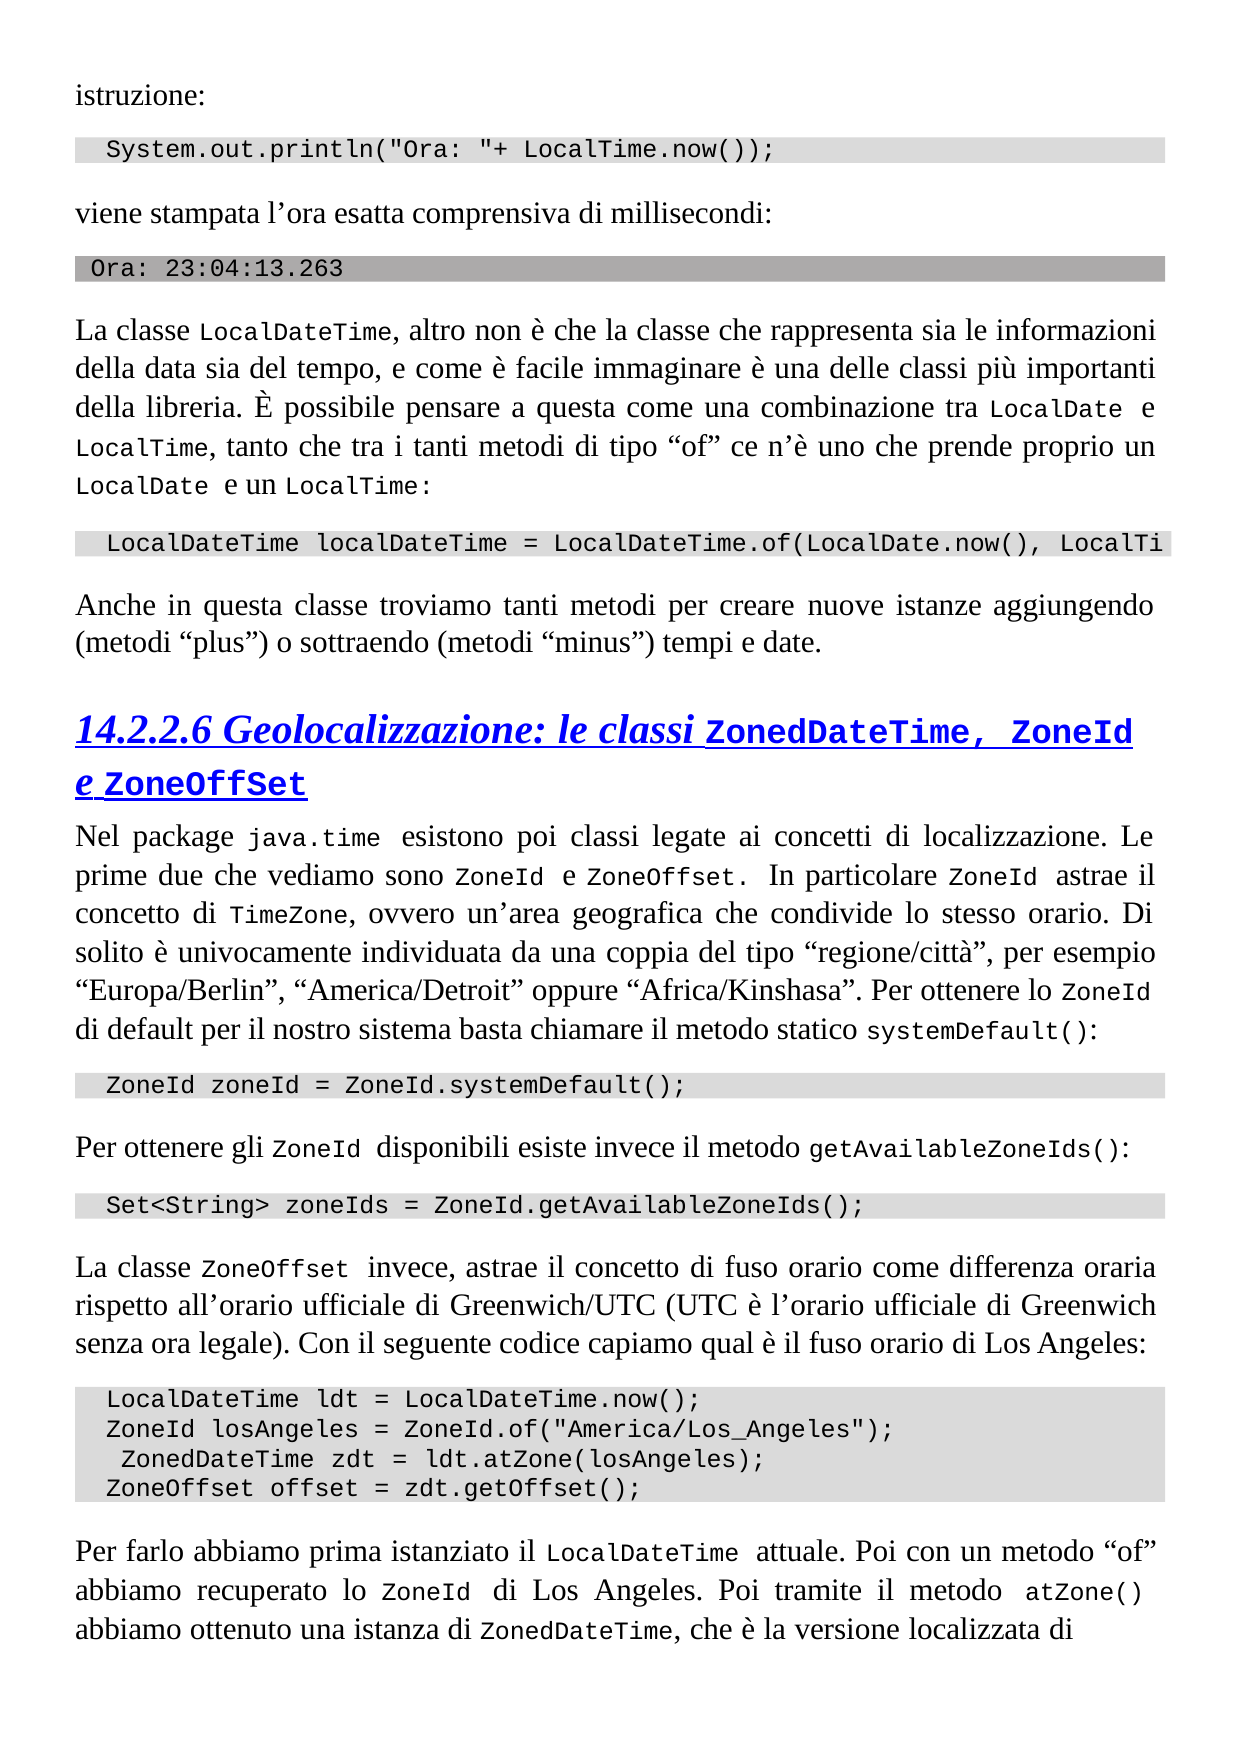

istruzione:
System.out.println("Ora: "+ LocalTime.now());
viene stampata l’ora esatta comprensiva di millisecondi:
Ora: 23:04:13.263
La classe LocalDateTime, altro non è che la classe che rappresenta sia le informazioni  della data sia del tempo, e come è facile immaginare è una delle classi più importanti  della libreria. È possibile pensare a questa come una combinazione tra LocalDate e  LocalTime, tanto che tra i tanti metodi di tipo “of” ce n’è uno che prende proprio un  LocalDate e un LocalTime:
LocalDateTime localDateTime = LocalDateTime.of(LocalDate.now(), LocalTi
Anche in questa classe troviamo tanti metodi per creare nuove istanze aggiungendo  (metodi “plus”) o sottraendo (metodi “minus”) tempi e date.

14.2.2.6 Geolocalizzazione: le classi ZonedDateTime, ZoneId
e ZoneOffSet
Nel package java.time esistono poi classi legate ai concetti di localizzazione. Le  prime due che vediamo sono ZoneId e ZoneOffset. In particolare ZoneId astrae il  concetto di TimeZone, ovvero un’area geografica che condivide lo stesso orario. Di  solito è univocamente individuata da una coppia del tipo “regione/città”, per esempio  “Europa/Berlin”, “America/Detroit” oppure “Africa/Kinshasa”. Per ottenere lo ZoneId  di default per il nostro sistema basta chiamare il metodo statico systemDefault():
ZoneId zoneId = ZoneId.systemDefault();
Per ottenere gli ZoneId disponibili esiste invece il metodo getAvailableZoneIds():
Set<String> zoneIds = ZoneId.getAvailableZoneIds();
La classe ZoneOffset invece, astrae il concetto di fuso orario come differenza oraria  rispetto all’orario ufficiale di Greenwich/UTC (UTC è l’orario ufficiale di Greenwich  senza ora legale). Con il seguente codice capiamo qual è il fuso orario di Los Angeles:
LocalDateTime ldt = LocalDateTime.now();
ZoneId losAngeles = ZoneId.of("America/Los_Angeles");  ZonedDateTime zdt = ldt.atZone(losAngeles);  ZoneOffset offset = zdt.getOffset();
Per farlo abbiamo prima istanziato il LocalDateTime attuale. Poi con un metodo “of”  abbiamo recuperato lo ZoneId di Los Angeles. Poi tramite il metodo atZone()  abbiamo ottenuto una istanza di ZonedDateTime, che è la versione localizzata di